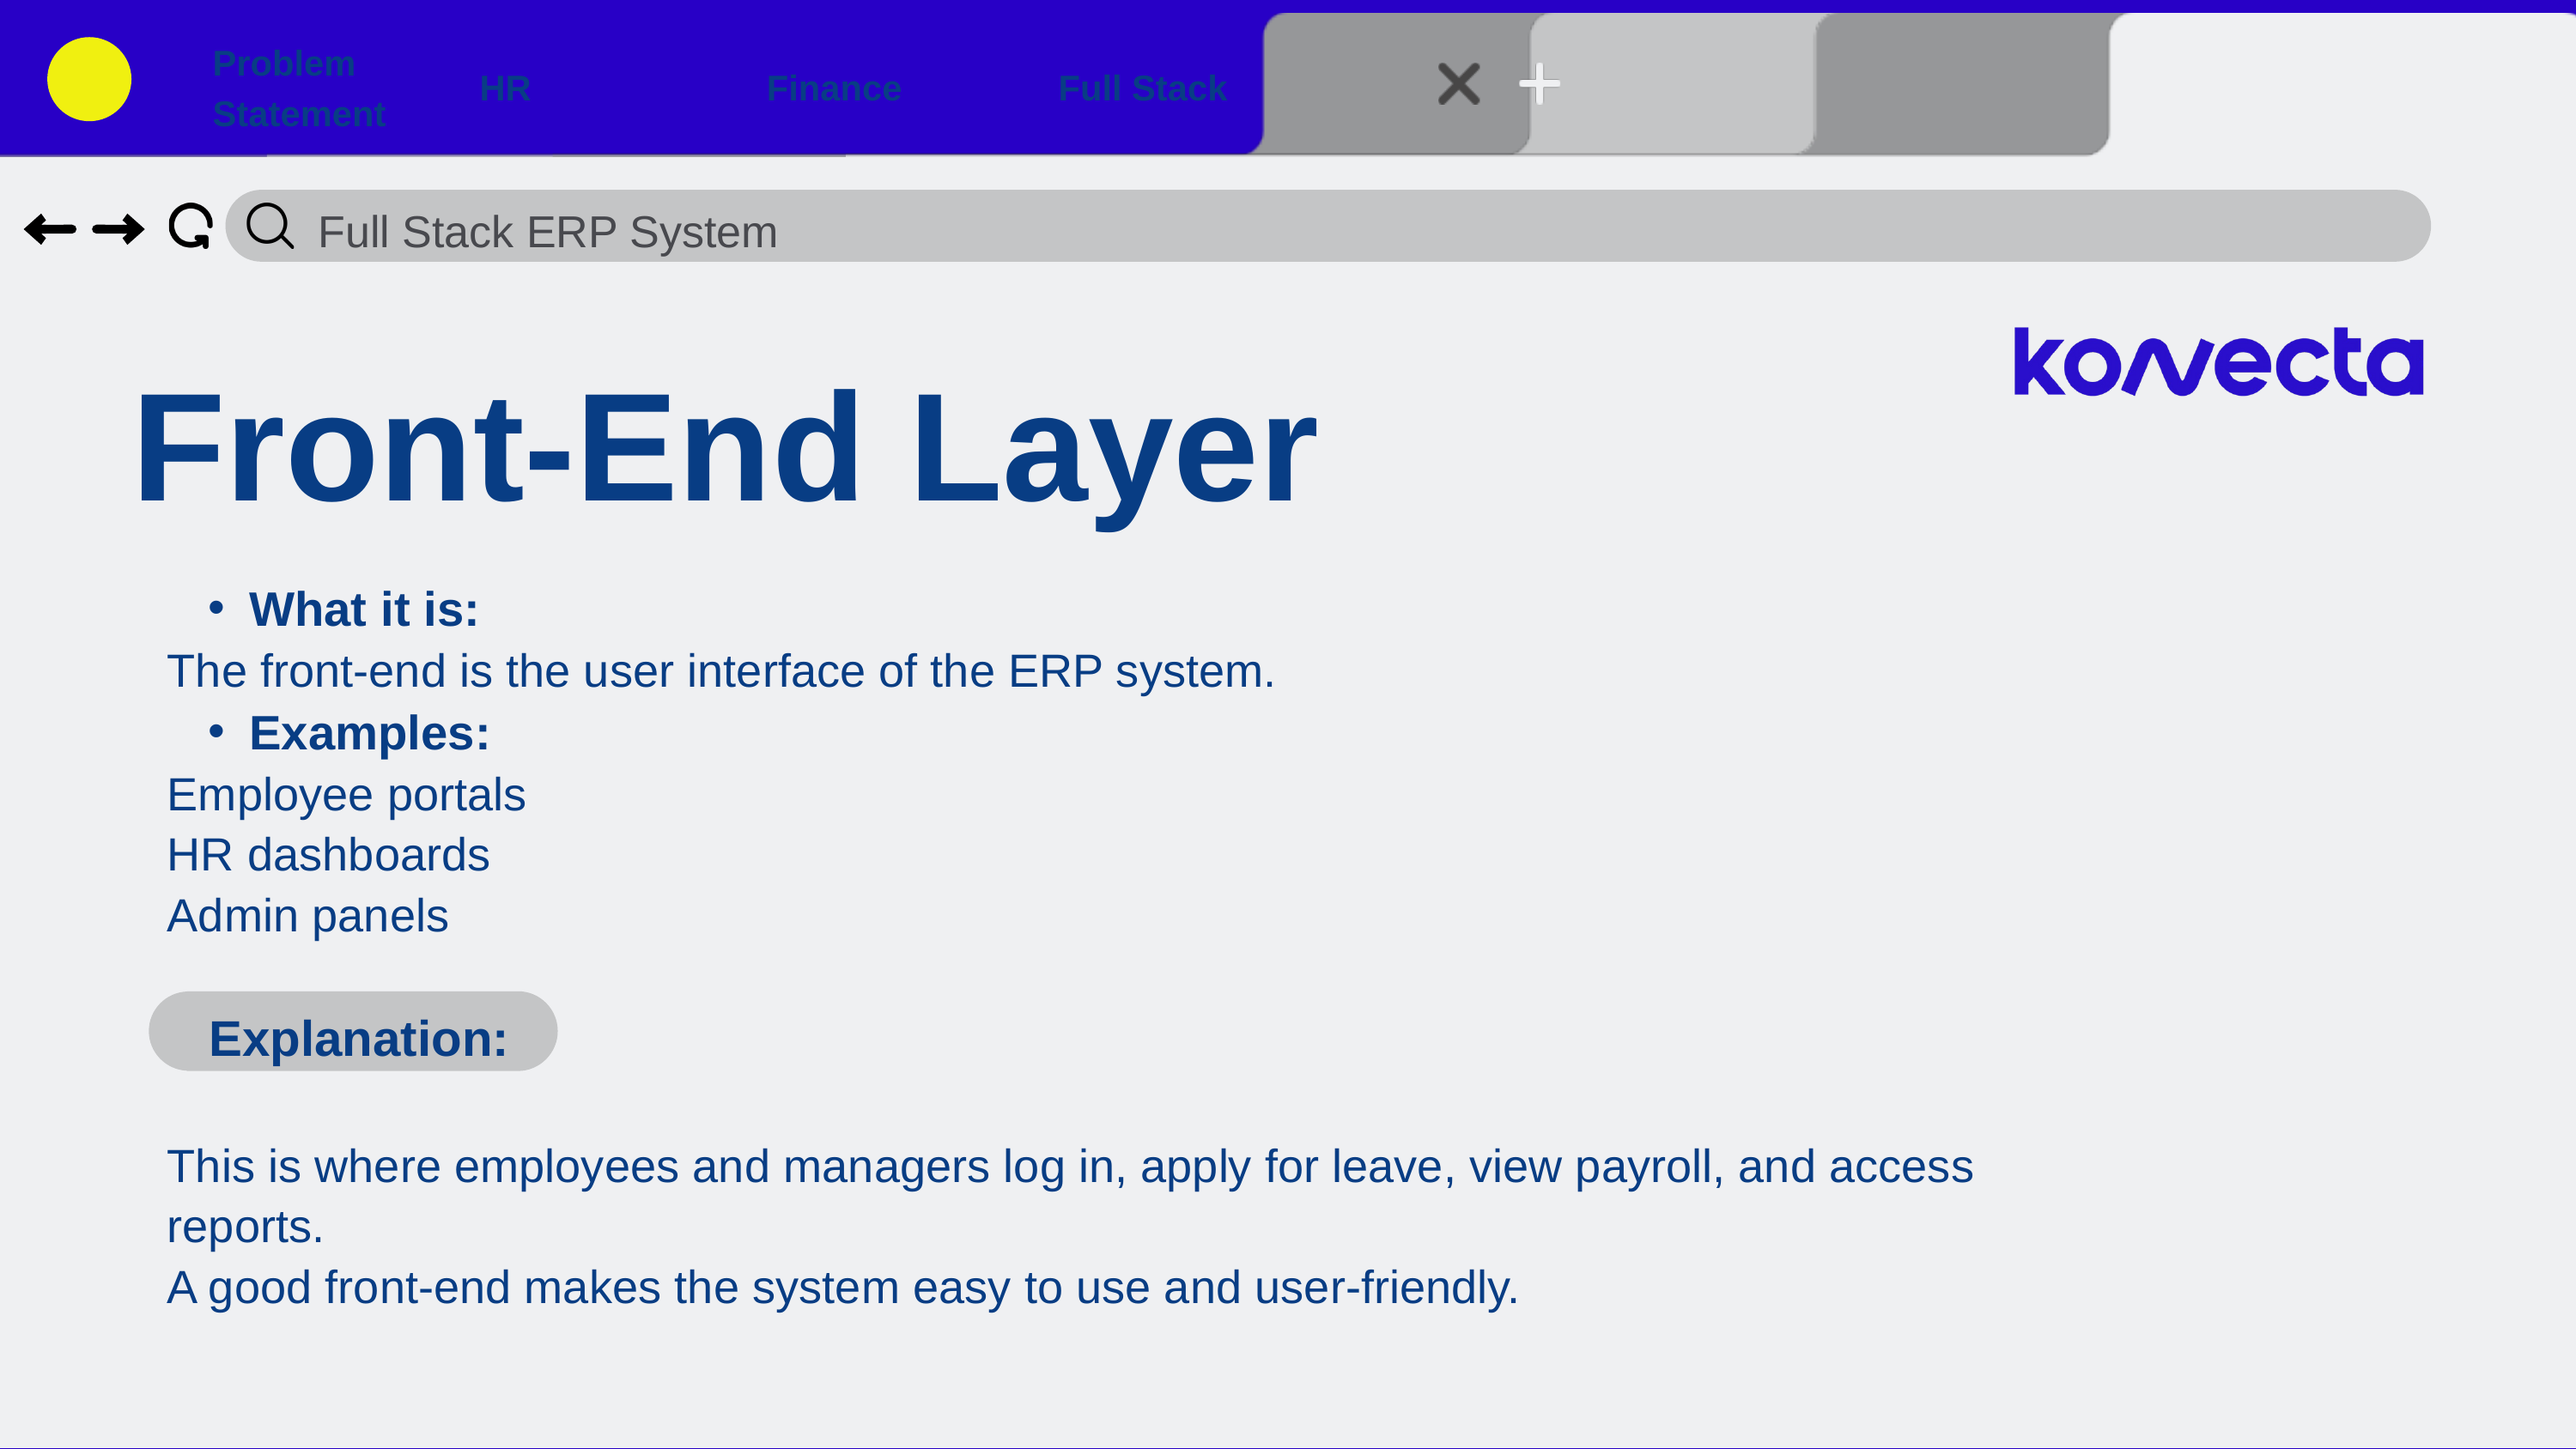

Problem Statement

HR
Finance
Full Stack

Full Stack ERP System

Front-End Layer
What it is:
The front-end is the user interface of the ERP system.
Examples:
Employee portals
HR dashboards
Admin panels

   Explanation:

This is where employees and managers log in, apply for leave, view payroll, and access reports.
A good front-end makes the system easy to use and user-friendly.